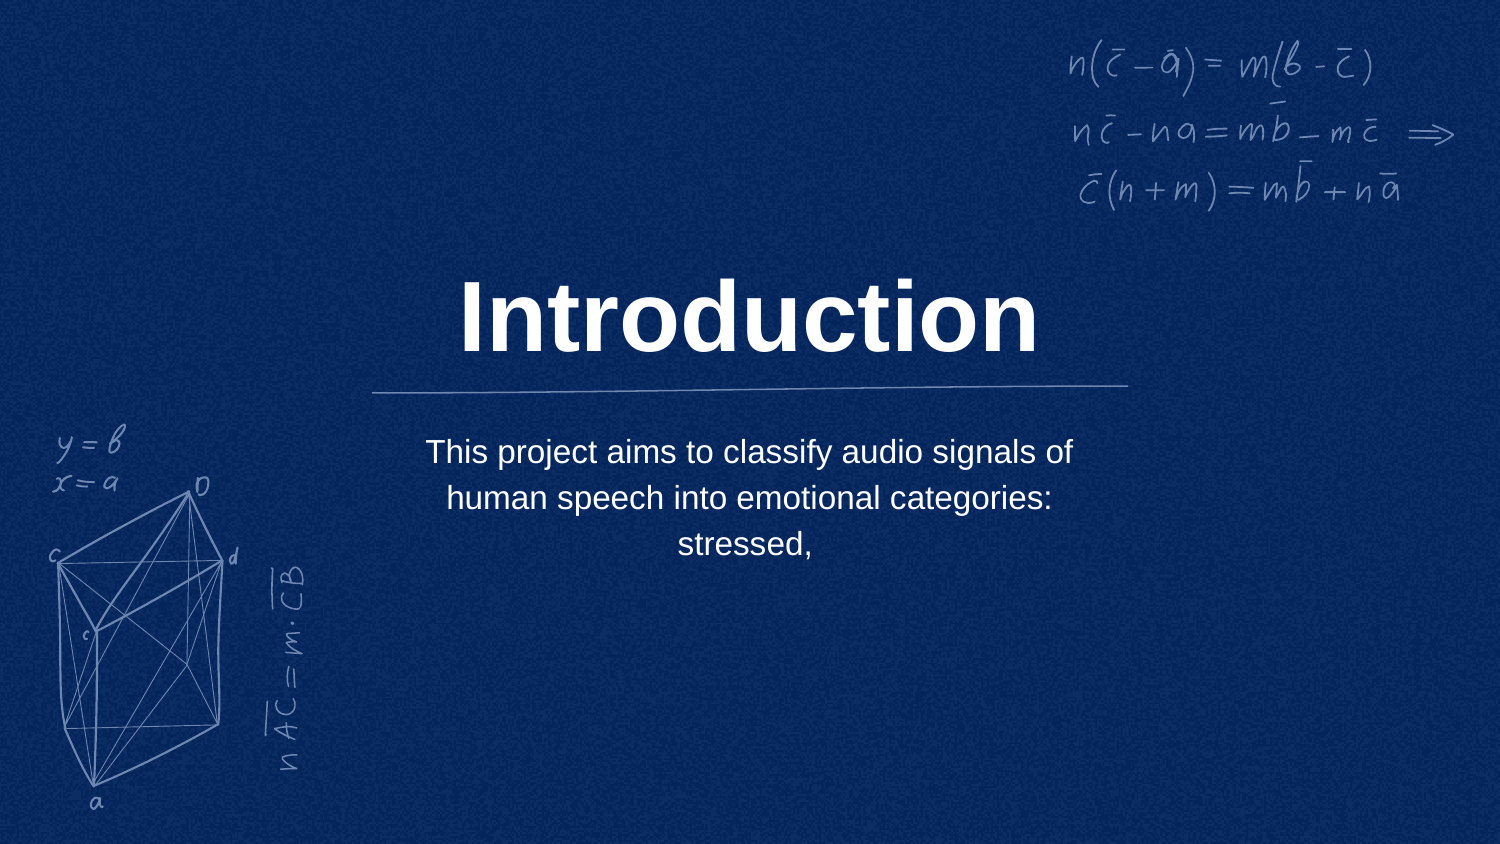

# Introduction
This project aims to classify audio signals of human speech into emotional categories: stressed,